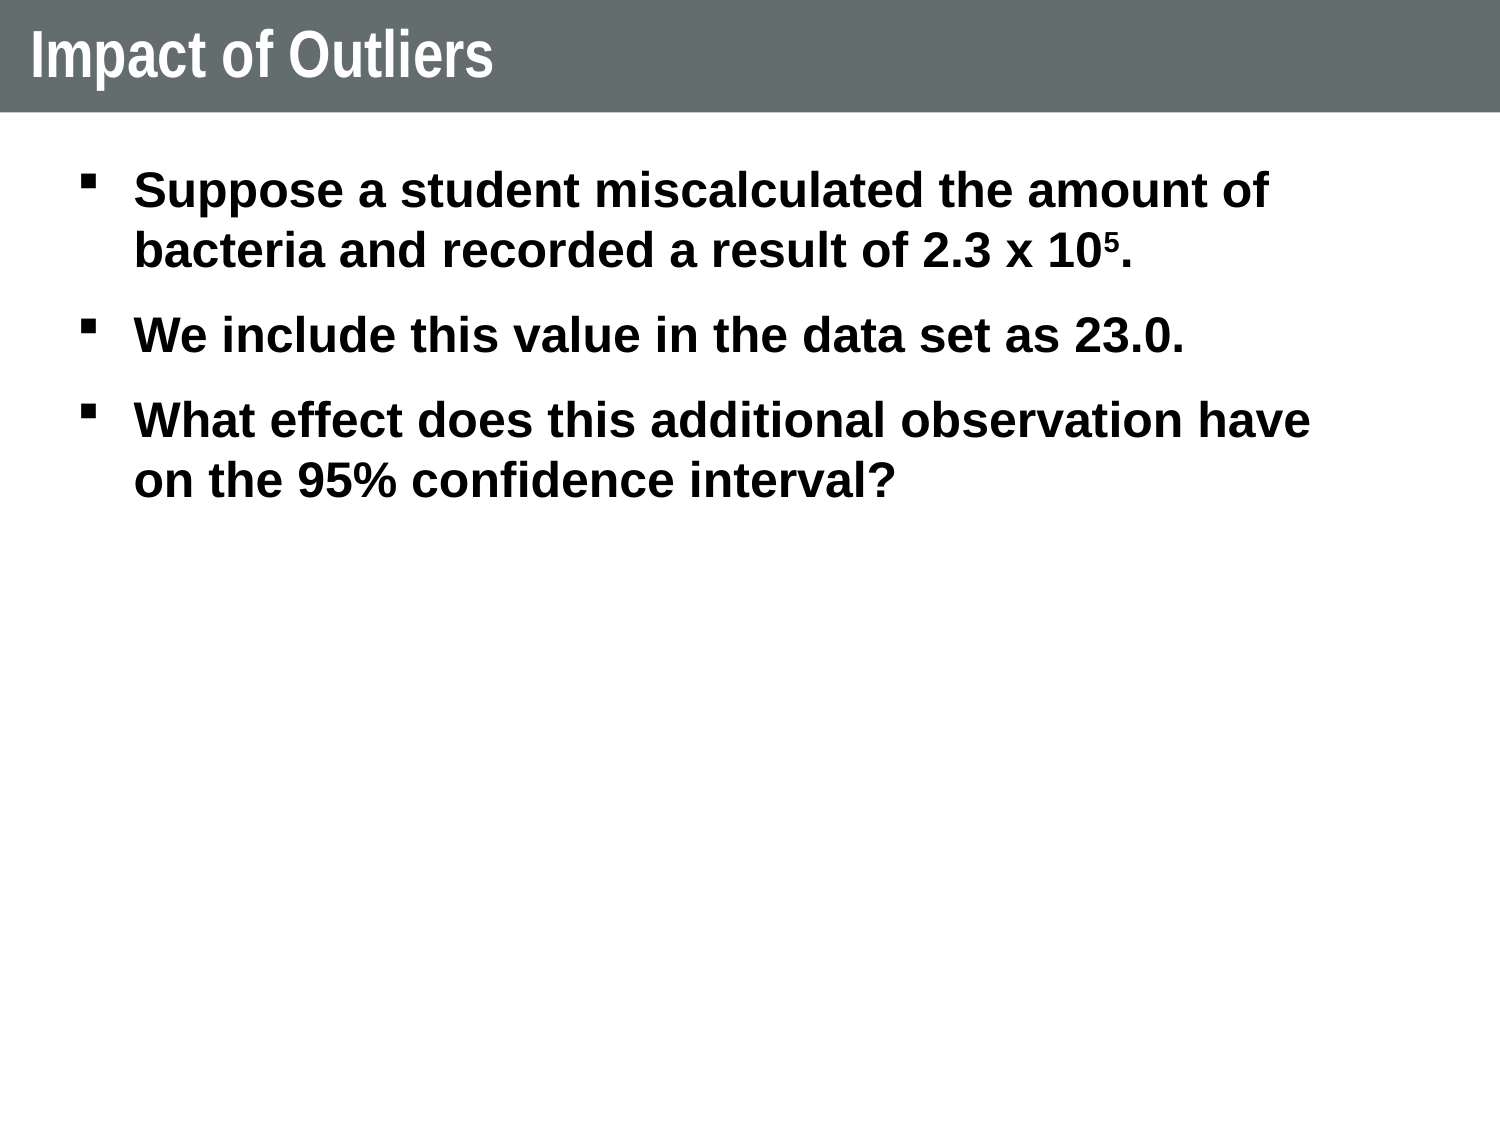

# Impact of Outliers
Suppose a student miscalculated the amount of bacteria and recorded a result of 2.3 x 105.
We include this value in the data set as 23.0.
What effect does this additional observation have on the 95% confidence interval?